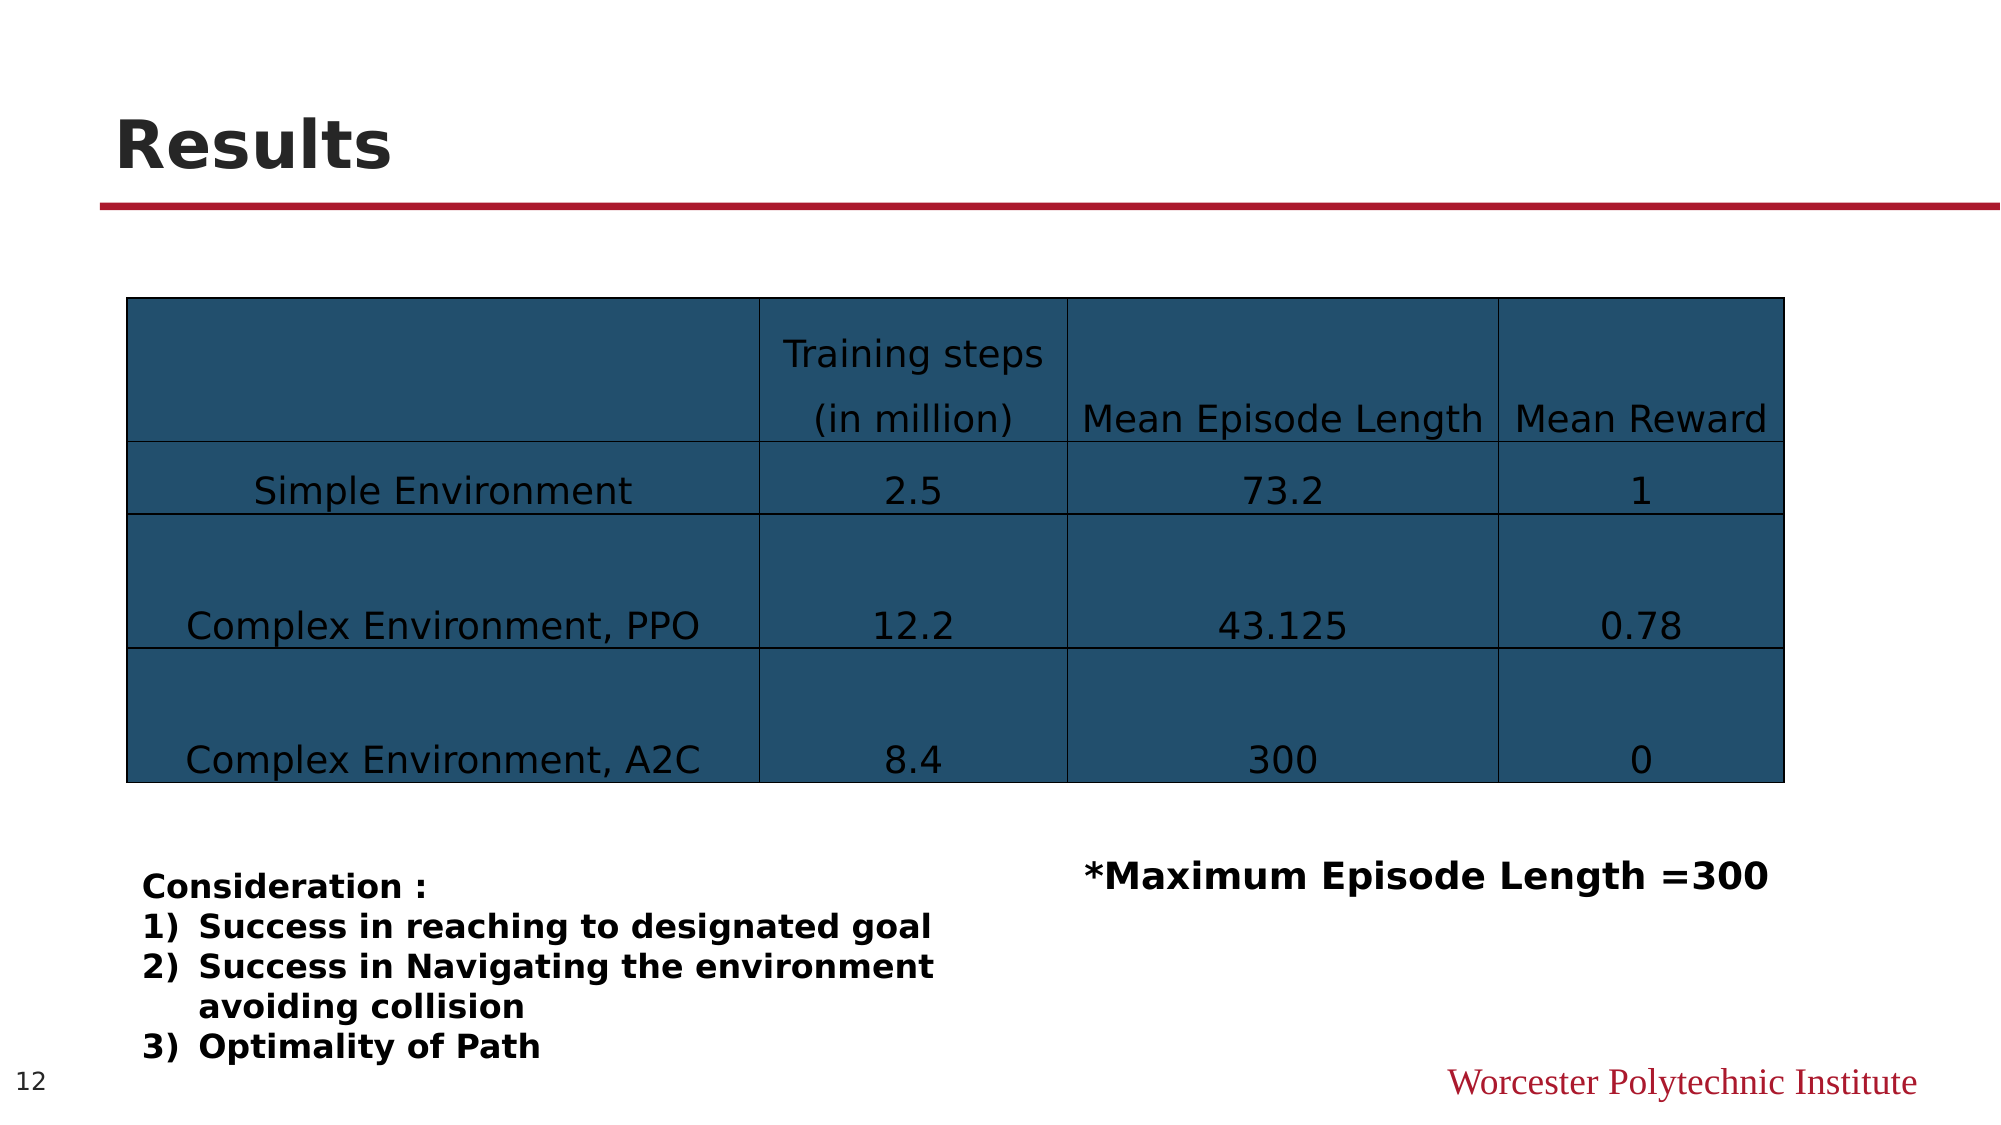

# Results
|  | Training steps (in million) | Mean Episode Length | Mean Reward |
| --- | --- | --- | --- |
| Simple Environment | 2.5 | 73.2 | 1 |
| Complex Environment, PPO | 12.2 | 43.125 | 0.78 |
| Complex Environment, A2C | 8.4 | 300 | 0 |
*Maximum Episode Length =300

Consideration :
Success in reaching to designated goal
Success in Navigating the environment avoiding collision
Optimality of Path
12